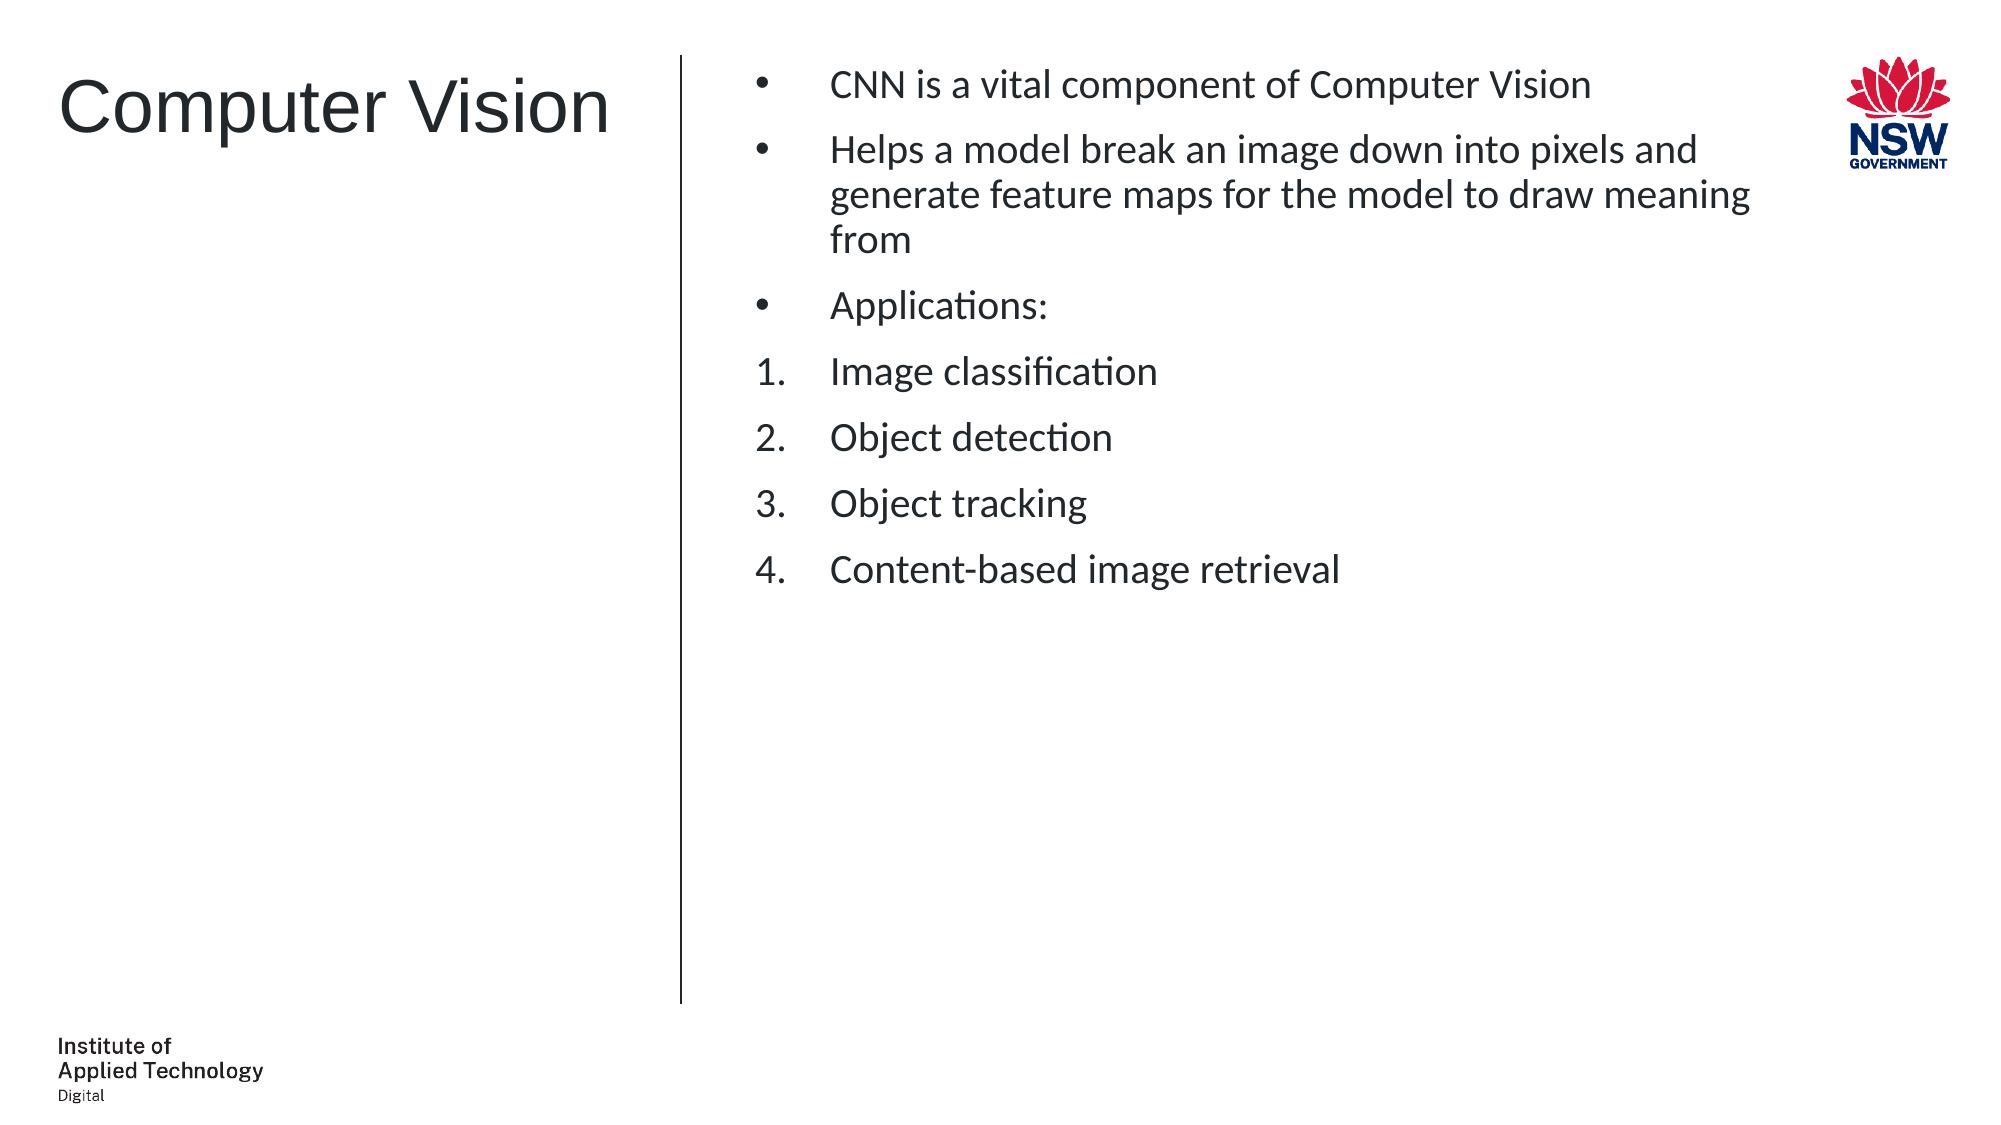

# Computer Vision
CNN is a vital component of Computer Vision
Helps a model break an image down into pixels and generate feature maps for the model to draw meaning from
Applications:
Image classification
Object detection
Object tracking
Content-based image retrieval